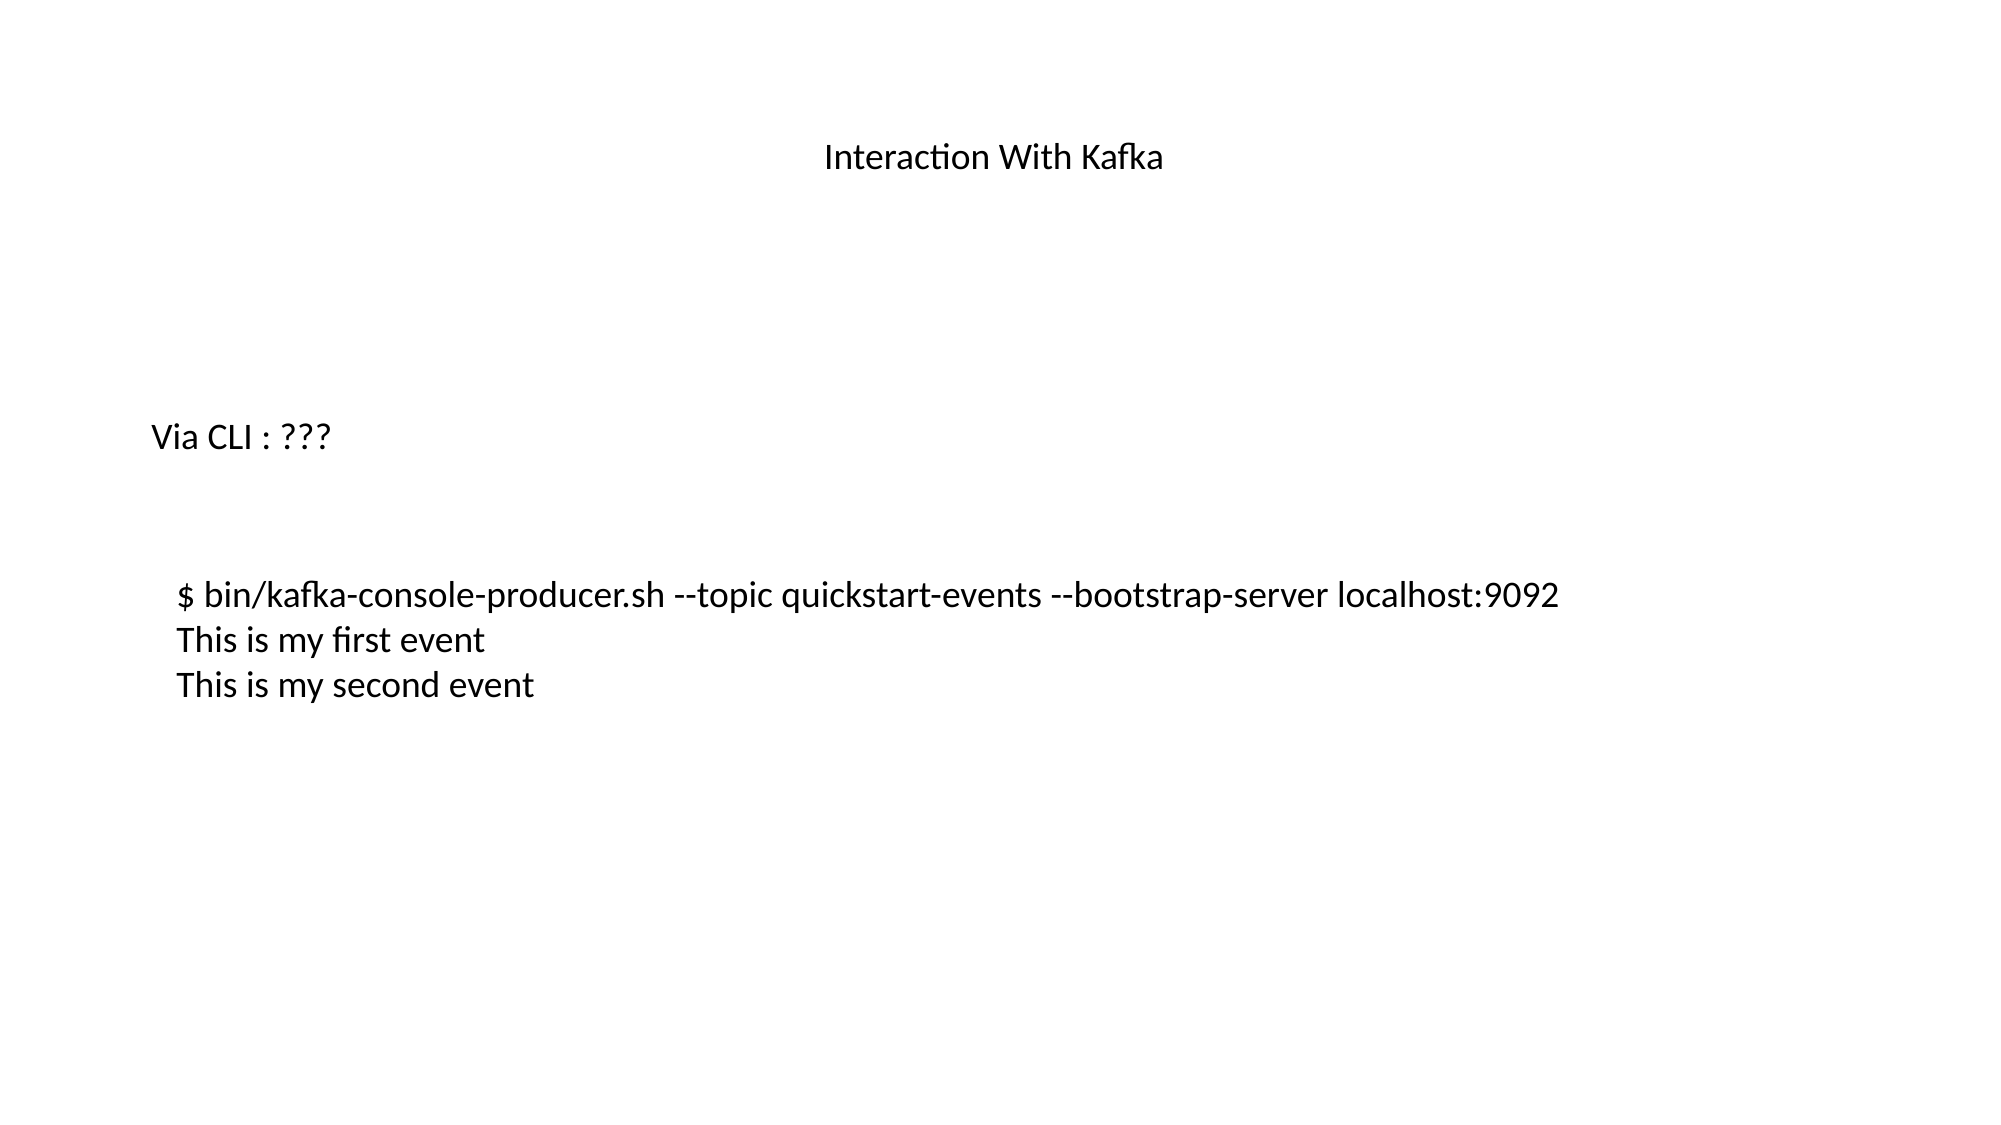

Interaction With Kafka
Via CLI : ???
$ bin/kafka-console-producer.sh --topic quickstart-events --bootstrap-server localhost:9092
This is my first event
This is my second event